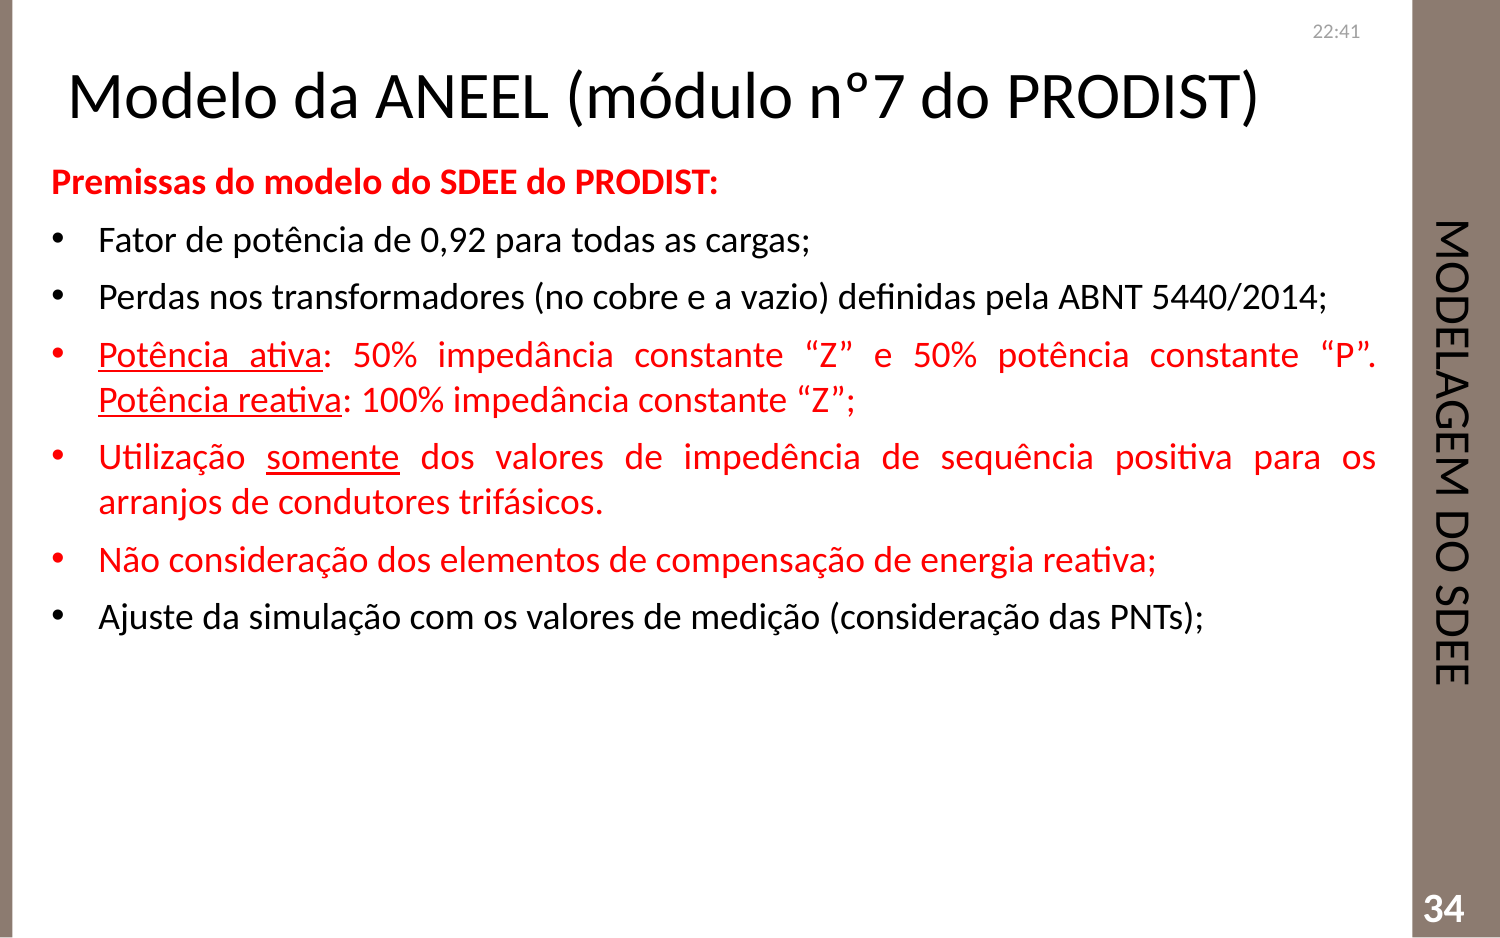

Modelo da ANEEL (módulo nº7 do PRODIST)
22:41
# Modelagem do SDEE
Premissas do modelo do SDEE do PRODIST:
Fator de potência de 0,92 para todas as cargas;
Perdas nos transformadores (no cobre e a vazio) definidas pela ABNT 5440/2014;
Potência ativa: 50% impedância constante “Z” e 50% potência constante “P”. Potência reativa: 100% impedância constante “Z”;
Utilização somente dos valores de impedência de sequência positiva para os arranjos de condutores trifásicos.
Não consideração dos elementos de compensação de energia reativa;
Ajuste da simulação com os valores de medição (consideração das PNTs);
34